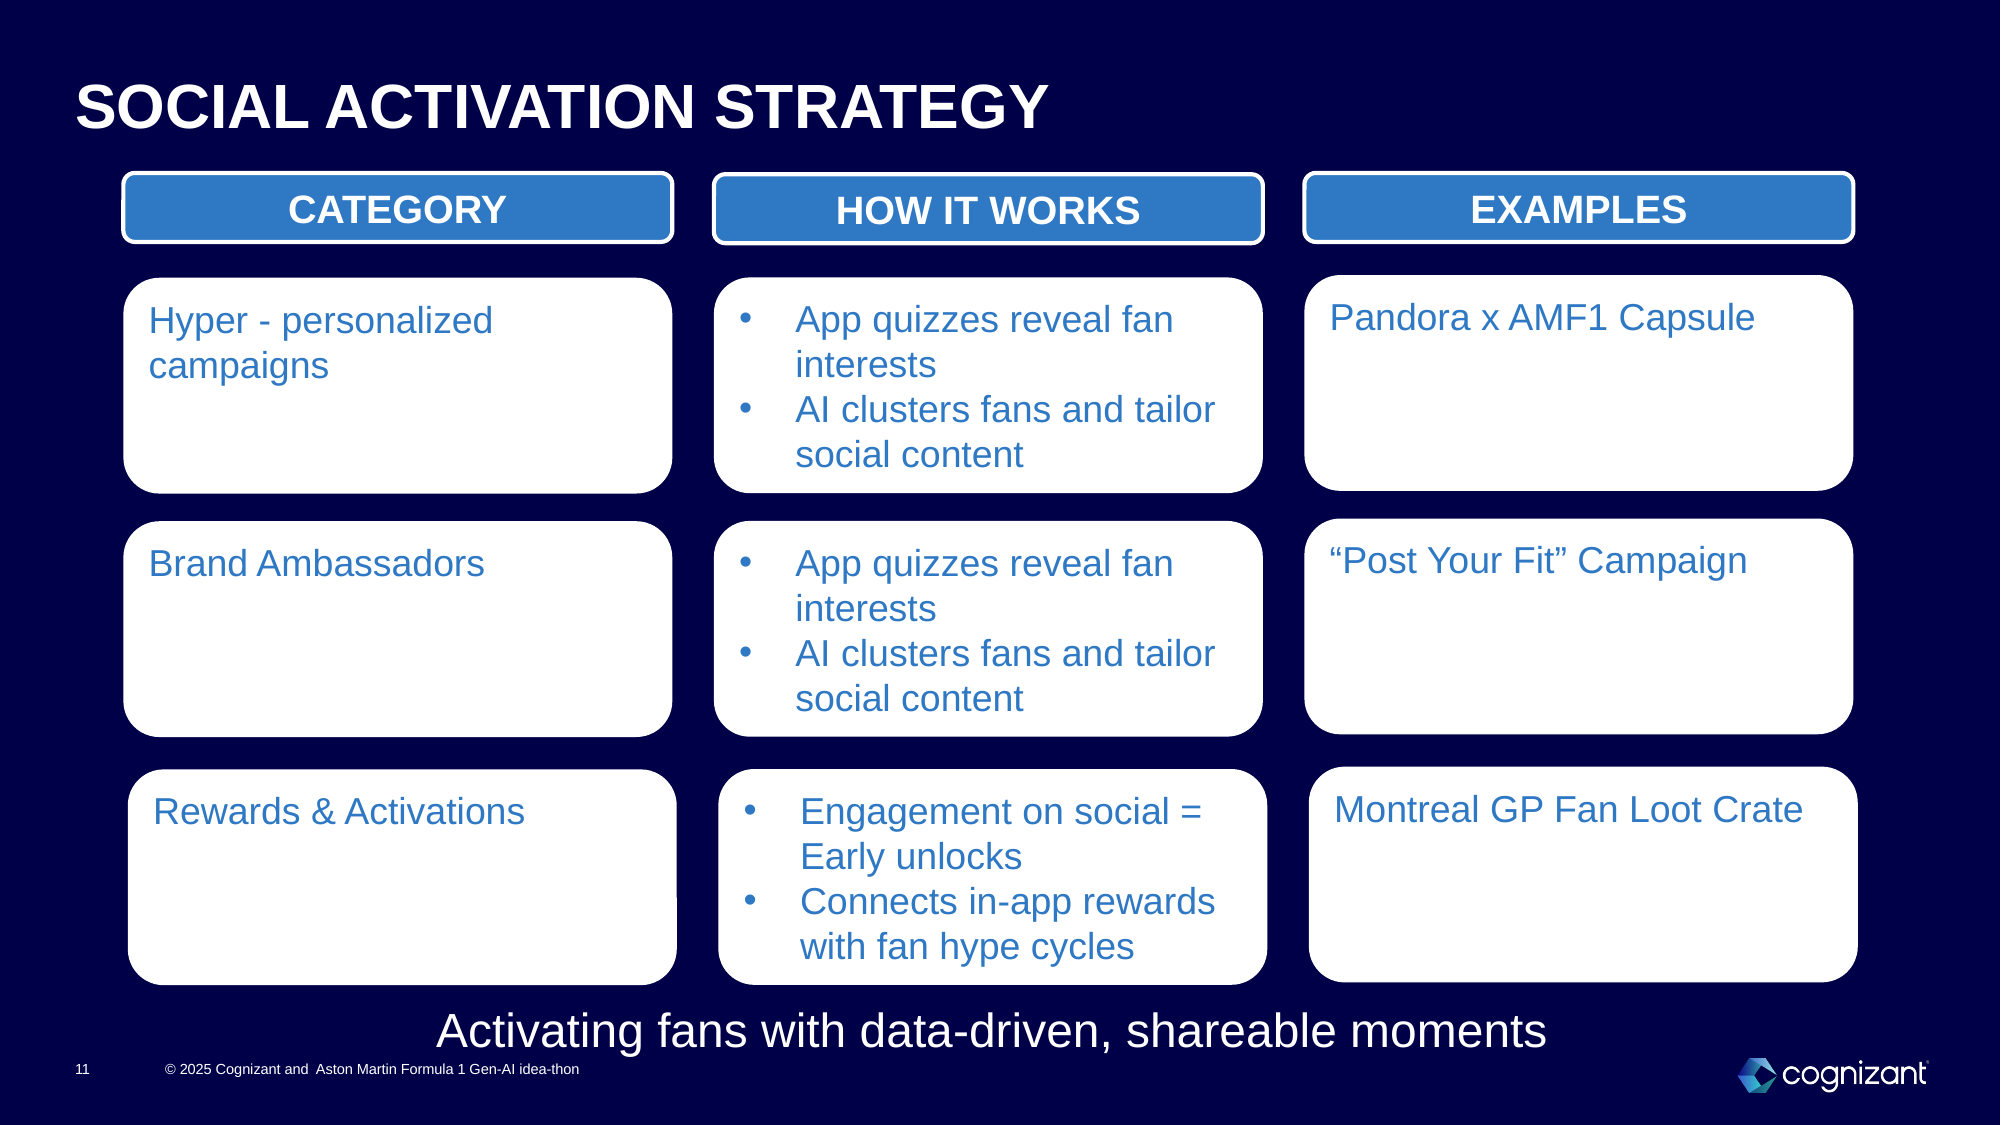

# SOCIAL ACTIVATION STRATEGY
CATEGORY
EXAMPLES
HOW IT WORKS
Pandora x AMF1 Capsule

App quizzes reveal fan interests
AI clusters fans and tailor social content
Hyper - personalized campaigns

“Post Your Fit” Campaign

App quizzes reveal fan interests
AI clusters fans and tailor social content
Brand Ambassadors

Montreal GP Fan Loot Crate

Engagement on social = Early unlocks
Connects in-app rewards with fan hype cycles
Rewards & Activations

Activating fans with data-driven, shareable moments
11
© 2025 Cognizant and  Aston Martin Formula 1 Gen-AI idea-thon